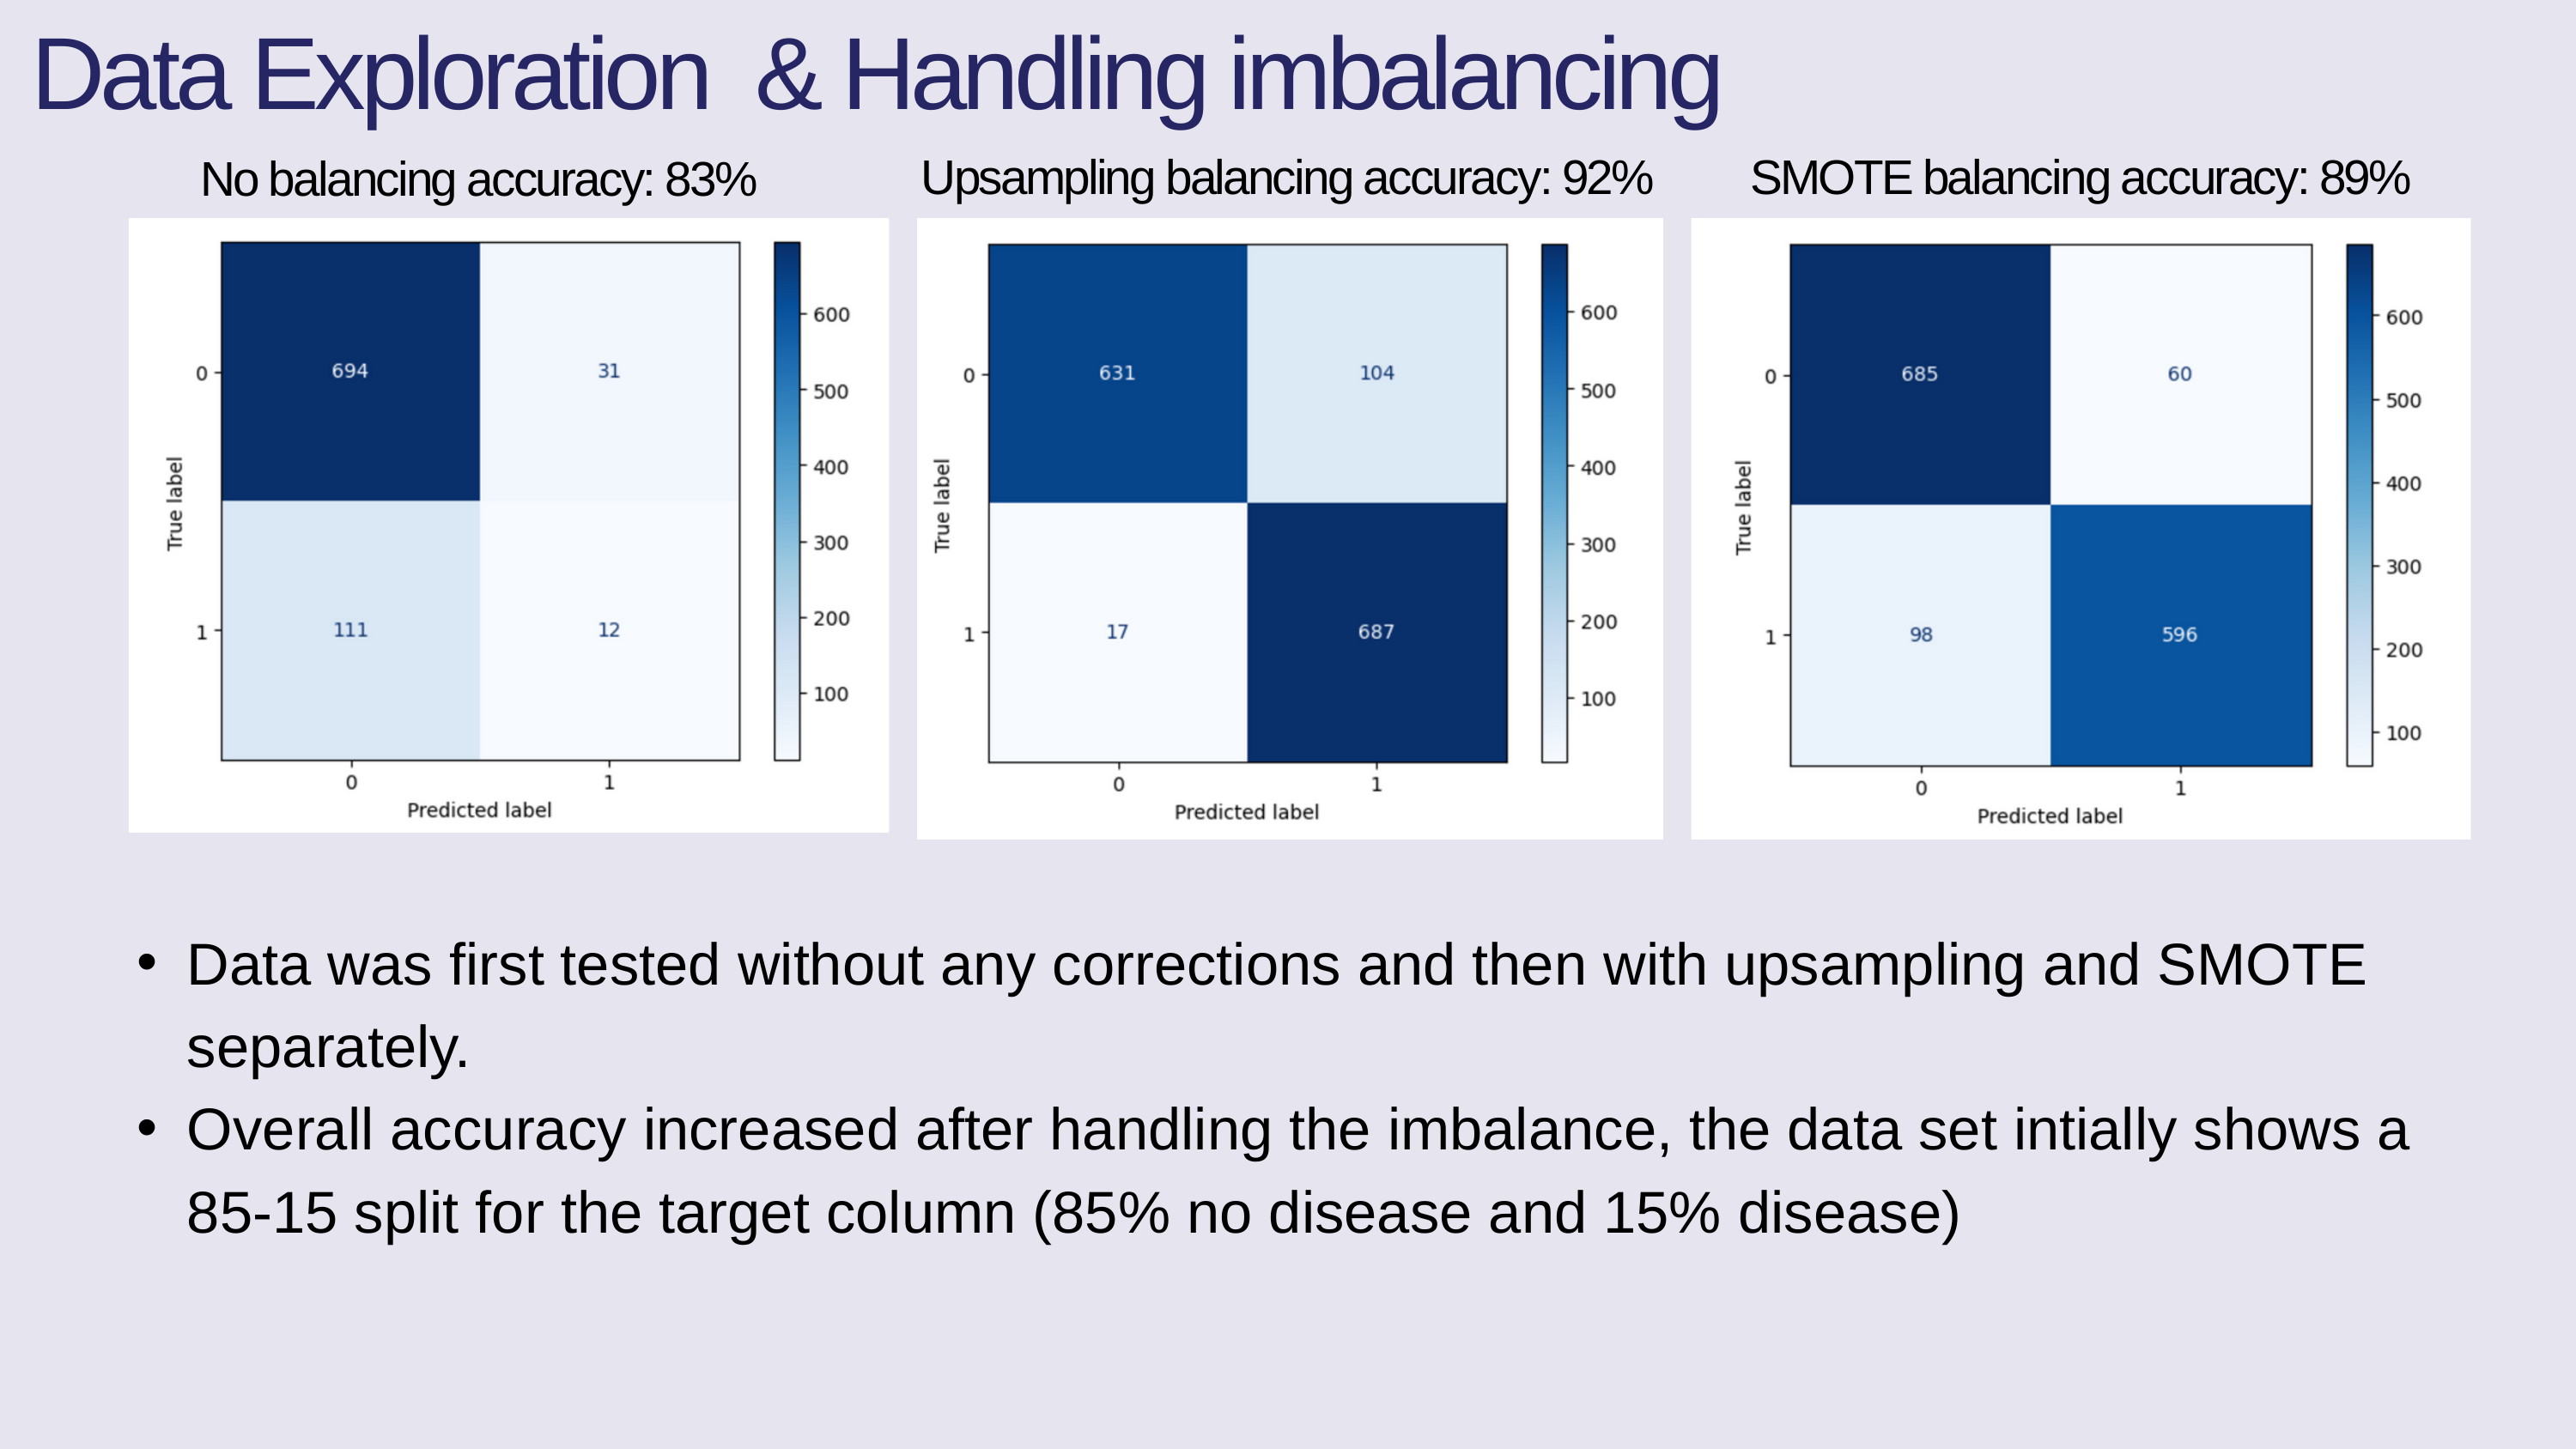

Data Exploration  & Handling imbalancing
Upsampling balancing accuracy: 92%
SMOTE balancing accuracy: 89%
No balancing accuracy: 83%

Data was first tested without any corrections and then with upsampling and SMOTE separately.
Overall accuracy increased after handling the imbalance, the data set intially shows a 85-15 split for the target column (85% no disease and 15% disease)